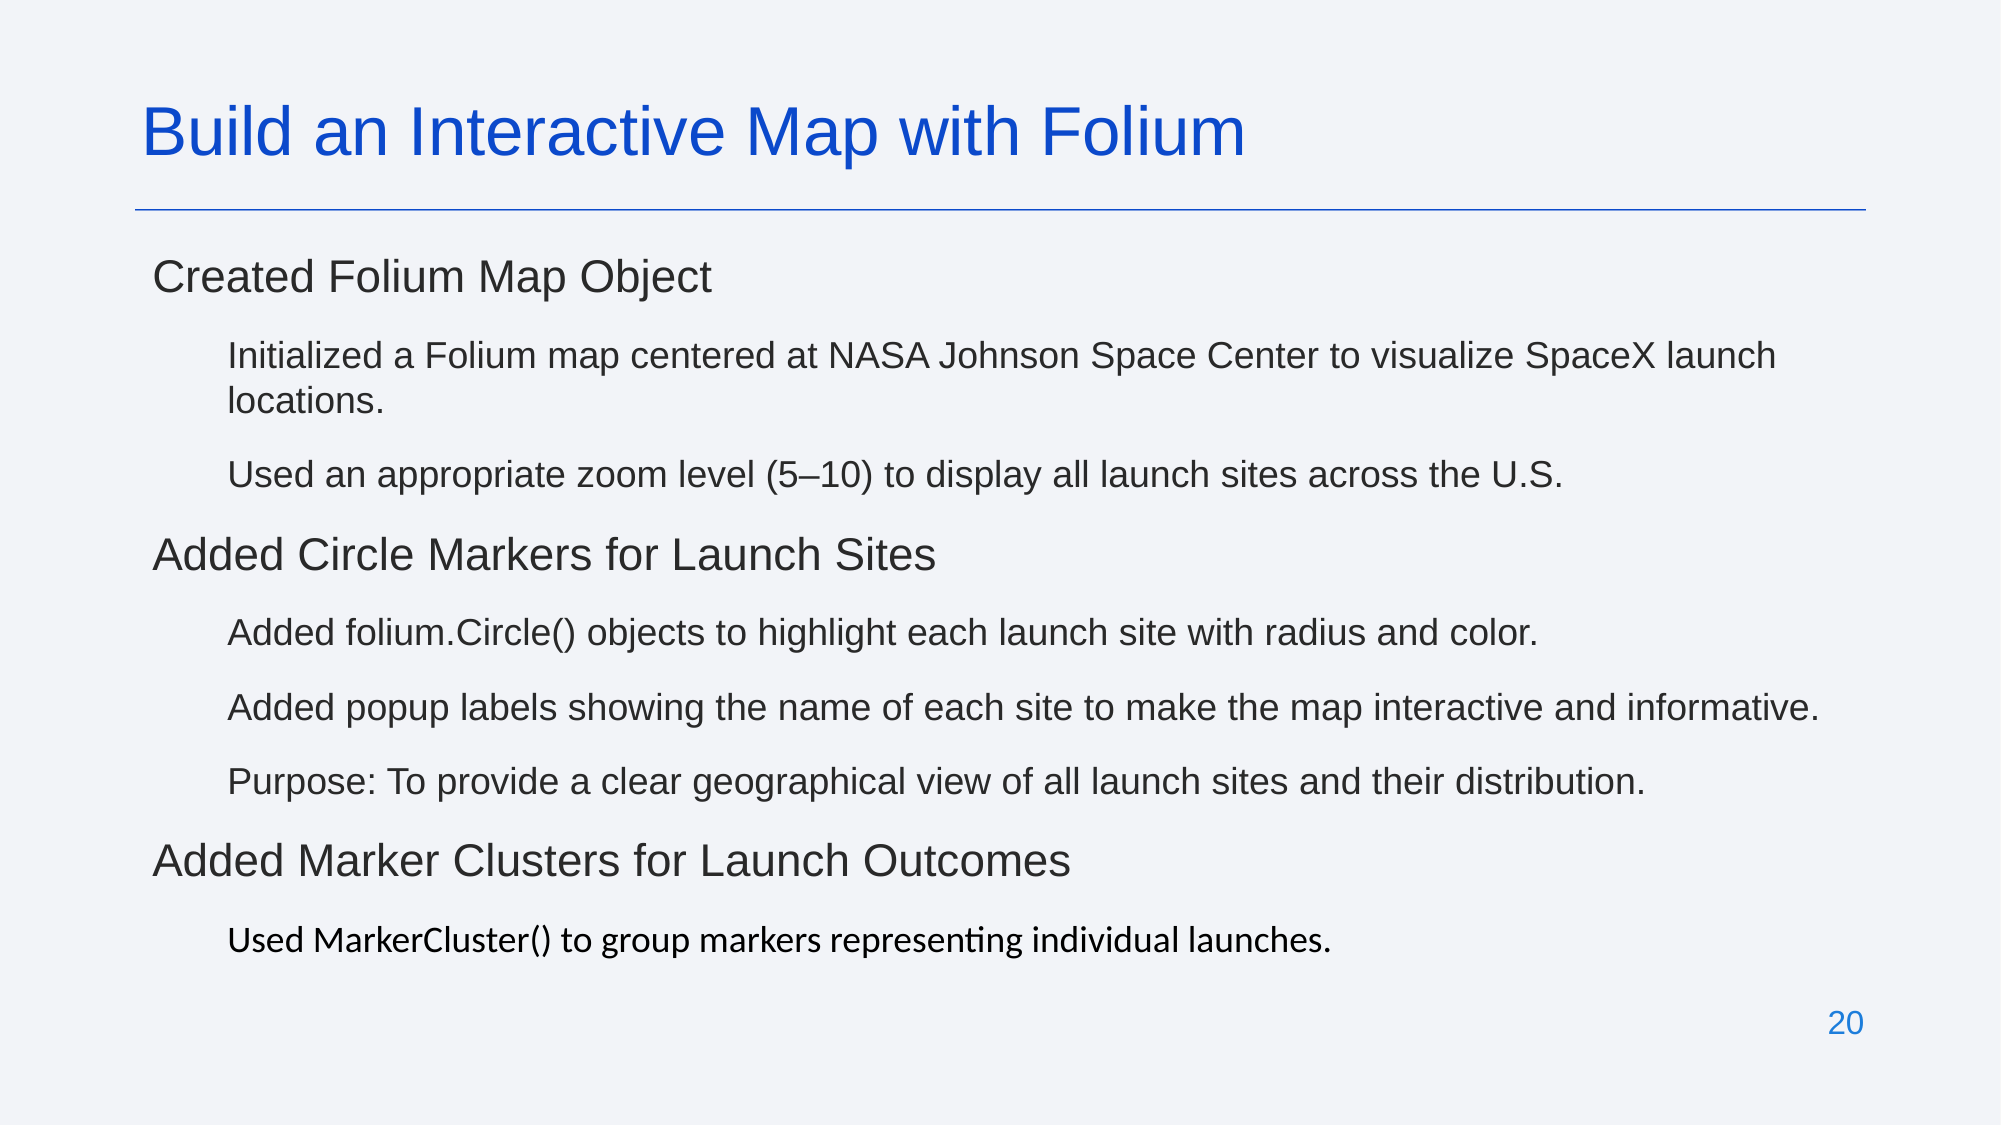

Build an Interactive Map with Folium
Created Folium Map Object
Initialized a Folium map centered at NASA Johnson Space Center to visualize SpaceX launch locations.
Used an appropriate zoom level (5–10) to display all launch sites across the U.S.
Added Circle Markers for Launch Sites
Added folium.Circle() objects to highlight each launch site with radius and color.
Added popup labels showing the name of each site to make the map interactive and informative.
Purpose: To provide a clear geographical view of all launch sites and their distribution.
Added Marker Clusters for Launch Outcomes
Used MarkerCluster() to group markers representing individual launches.

20